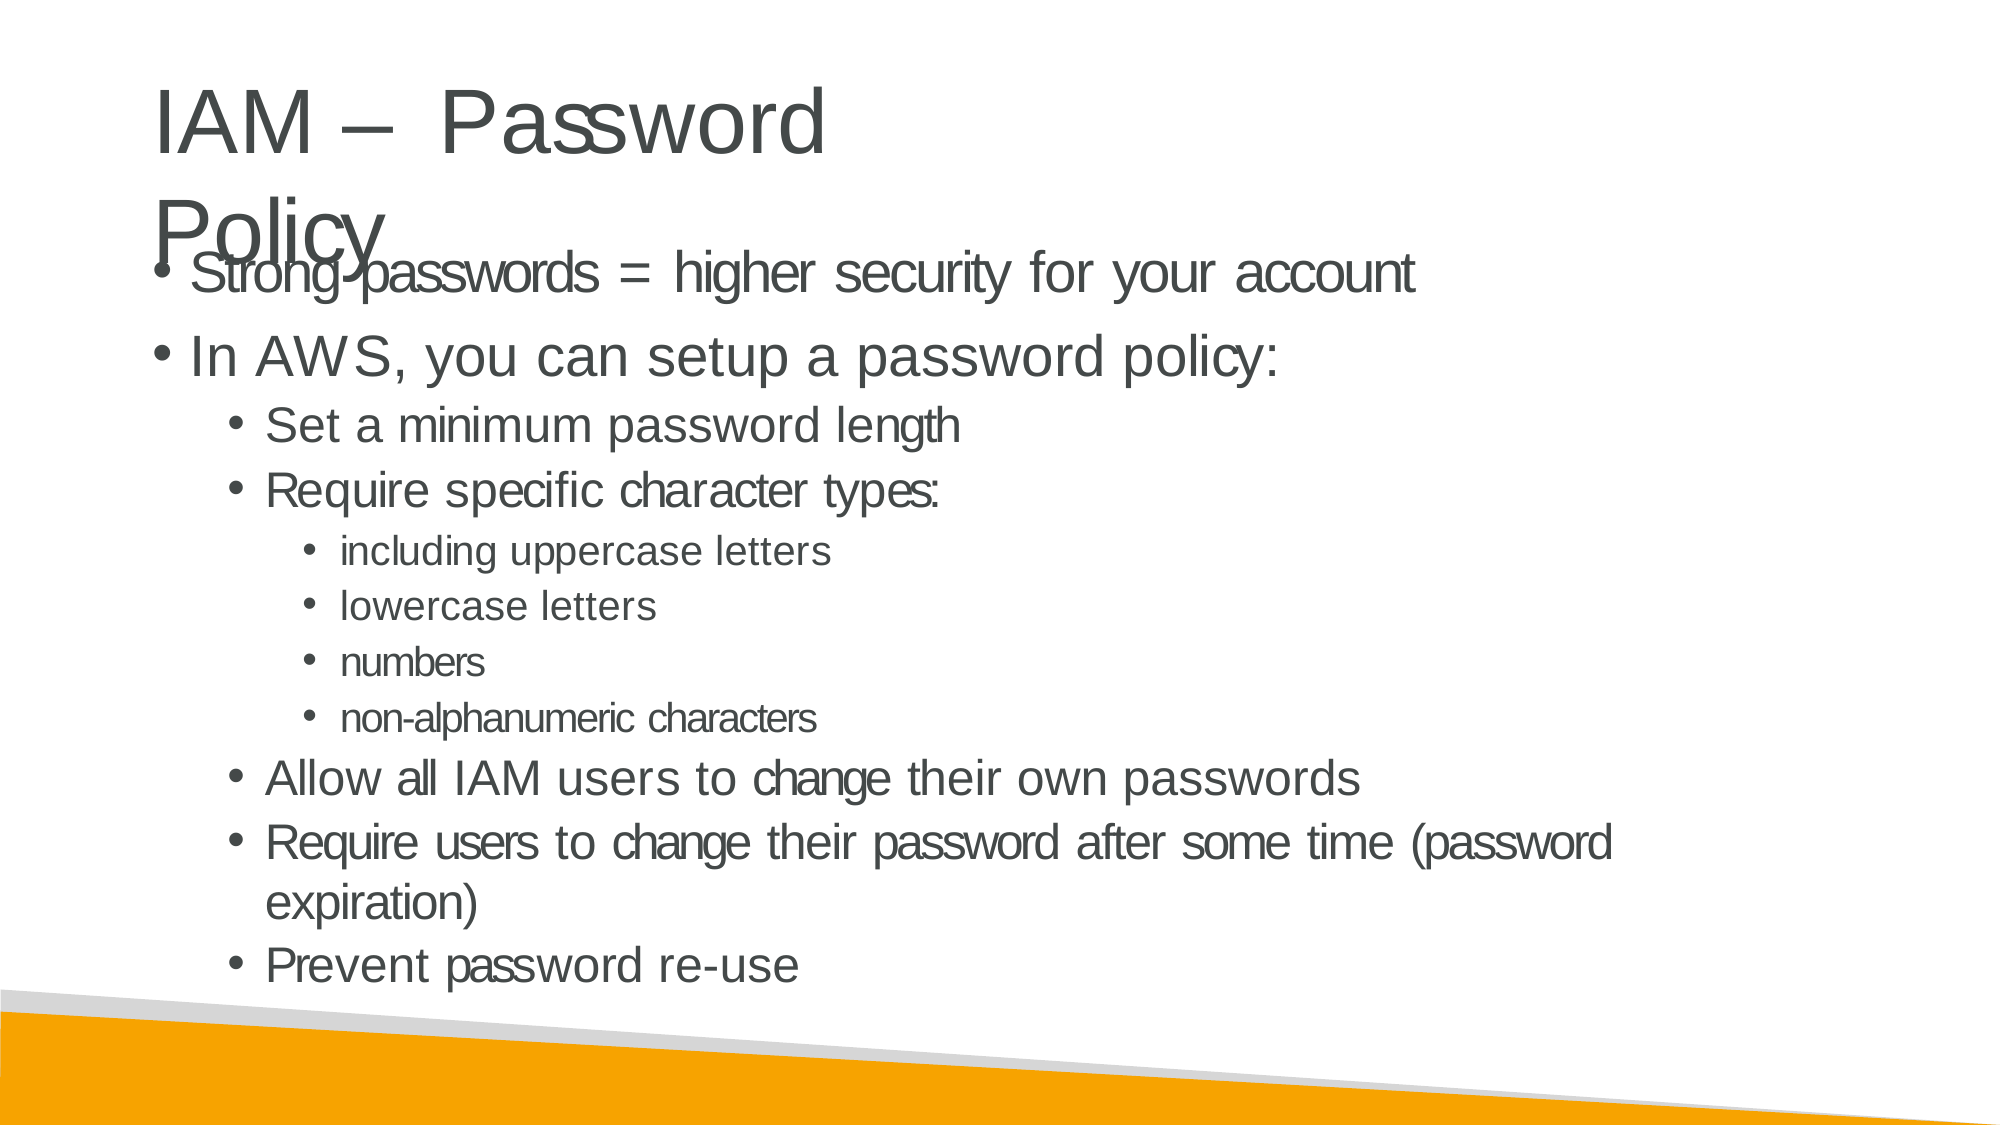

# IAM – Password Policy
Strong passwords = higher security for your account
In AWS, you can setup a password policy:
Set a minimum password length
Require specific character types:
including uppercase letters
lowercase letters
numbers
non-alphanumeric characters
Allow all IAM users to change their own passwords
Require users to change their password after some time (password expiration)
Prevent password re-use